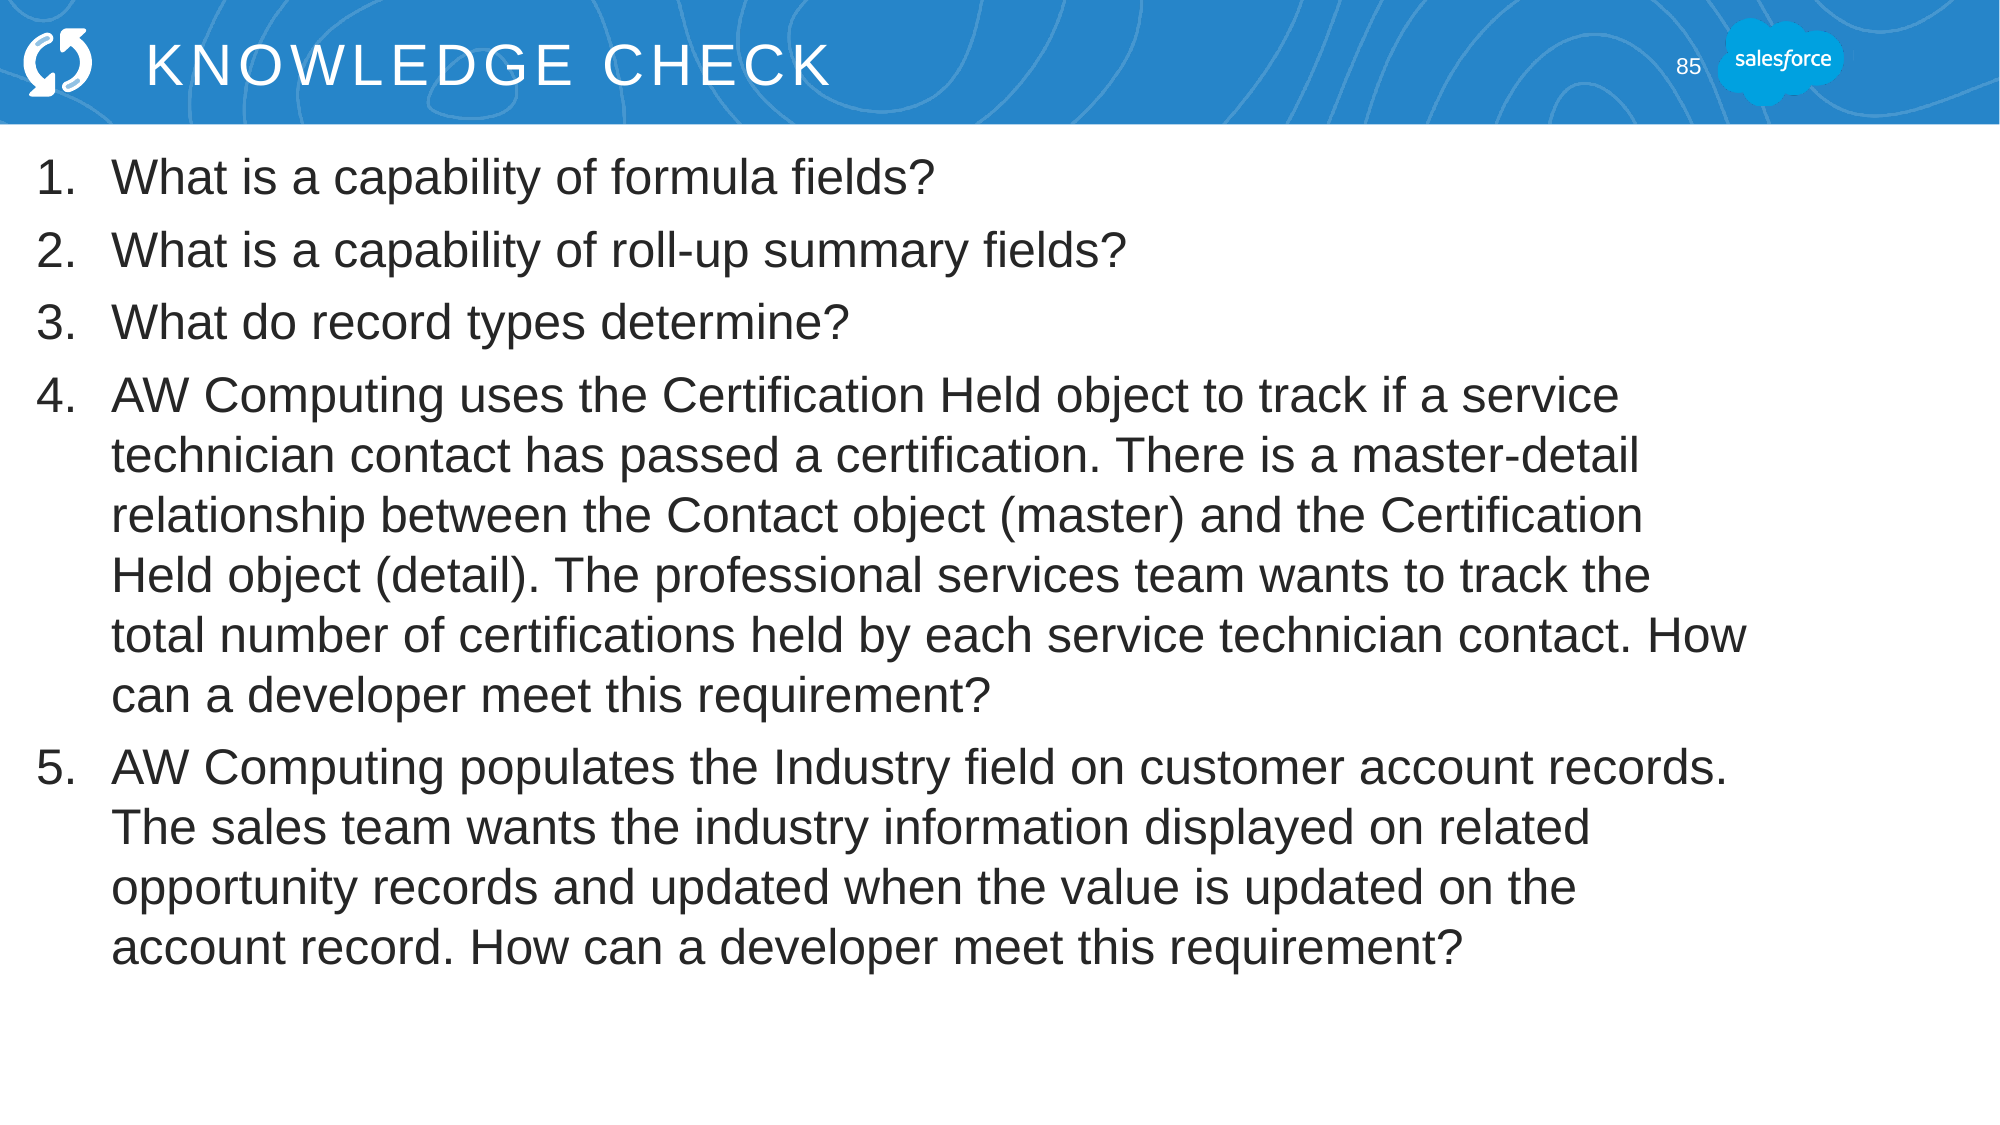

# Knowledge Check
85
What is a capability of formula fields?
What is a capability of roll-up summary fields?
What do record types determine?
AW Computing uses the Certification Held object to track if a service technician contact has passed a certification. There is a master-detail relationship between the Contact object (master) and the Certification Held object (detail). The professional services team wants to track the total number of certifications held by each service technician contact. How can a developer meet this requirement?
AW Computing populates the Industry field on customer account records. The sales team wants the industry information displayed on related opportunity records and updated when the value is updated on the account record. How can a developer meet this requirement?